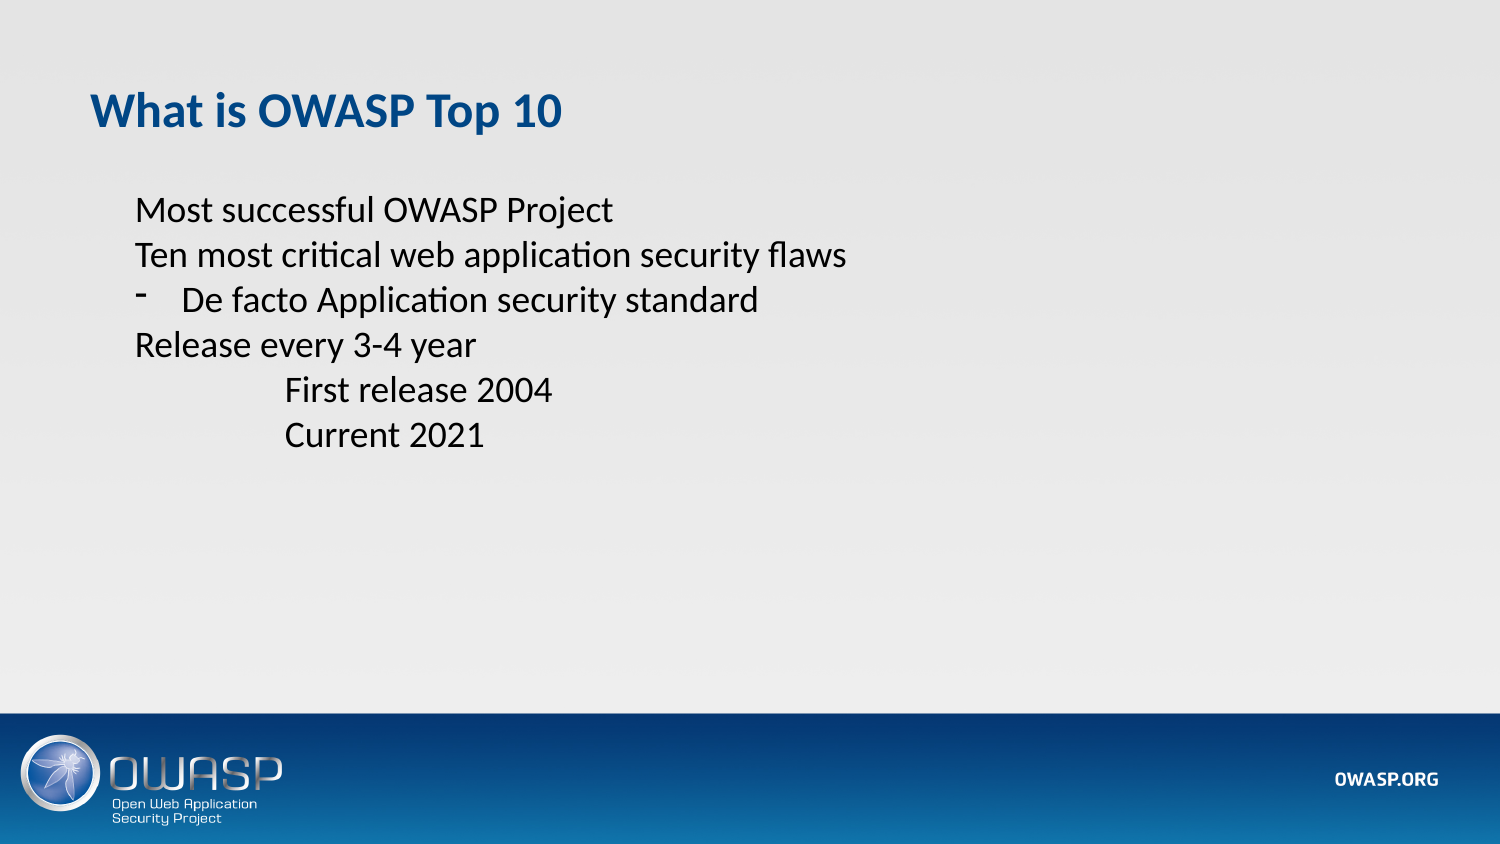

# What is OWASP Top 10
Most successful OWASP Project
Ten most critical web application security flaws
De facto Application security standard
Release every 3-4 year
	First release 2004
	Current 2021